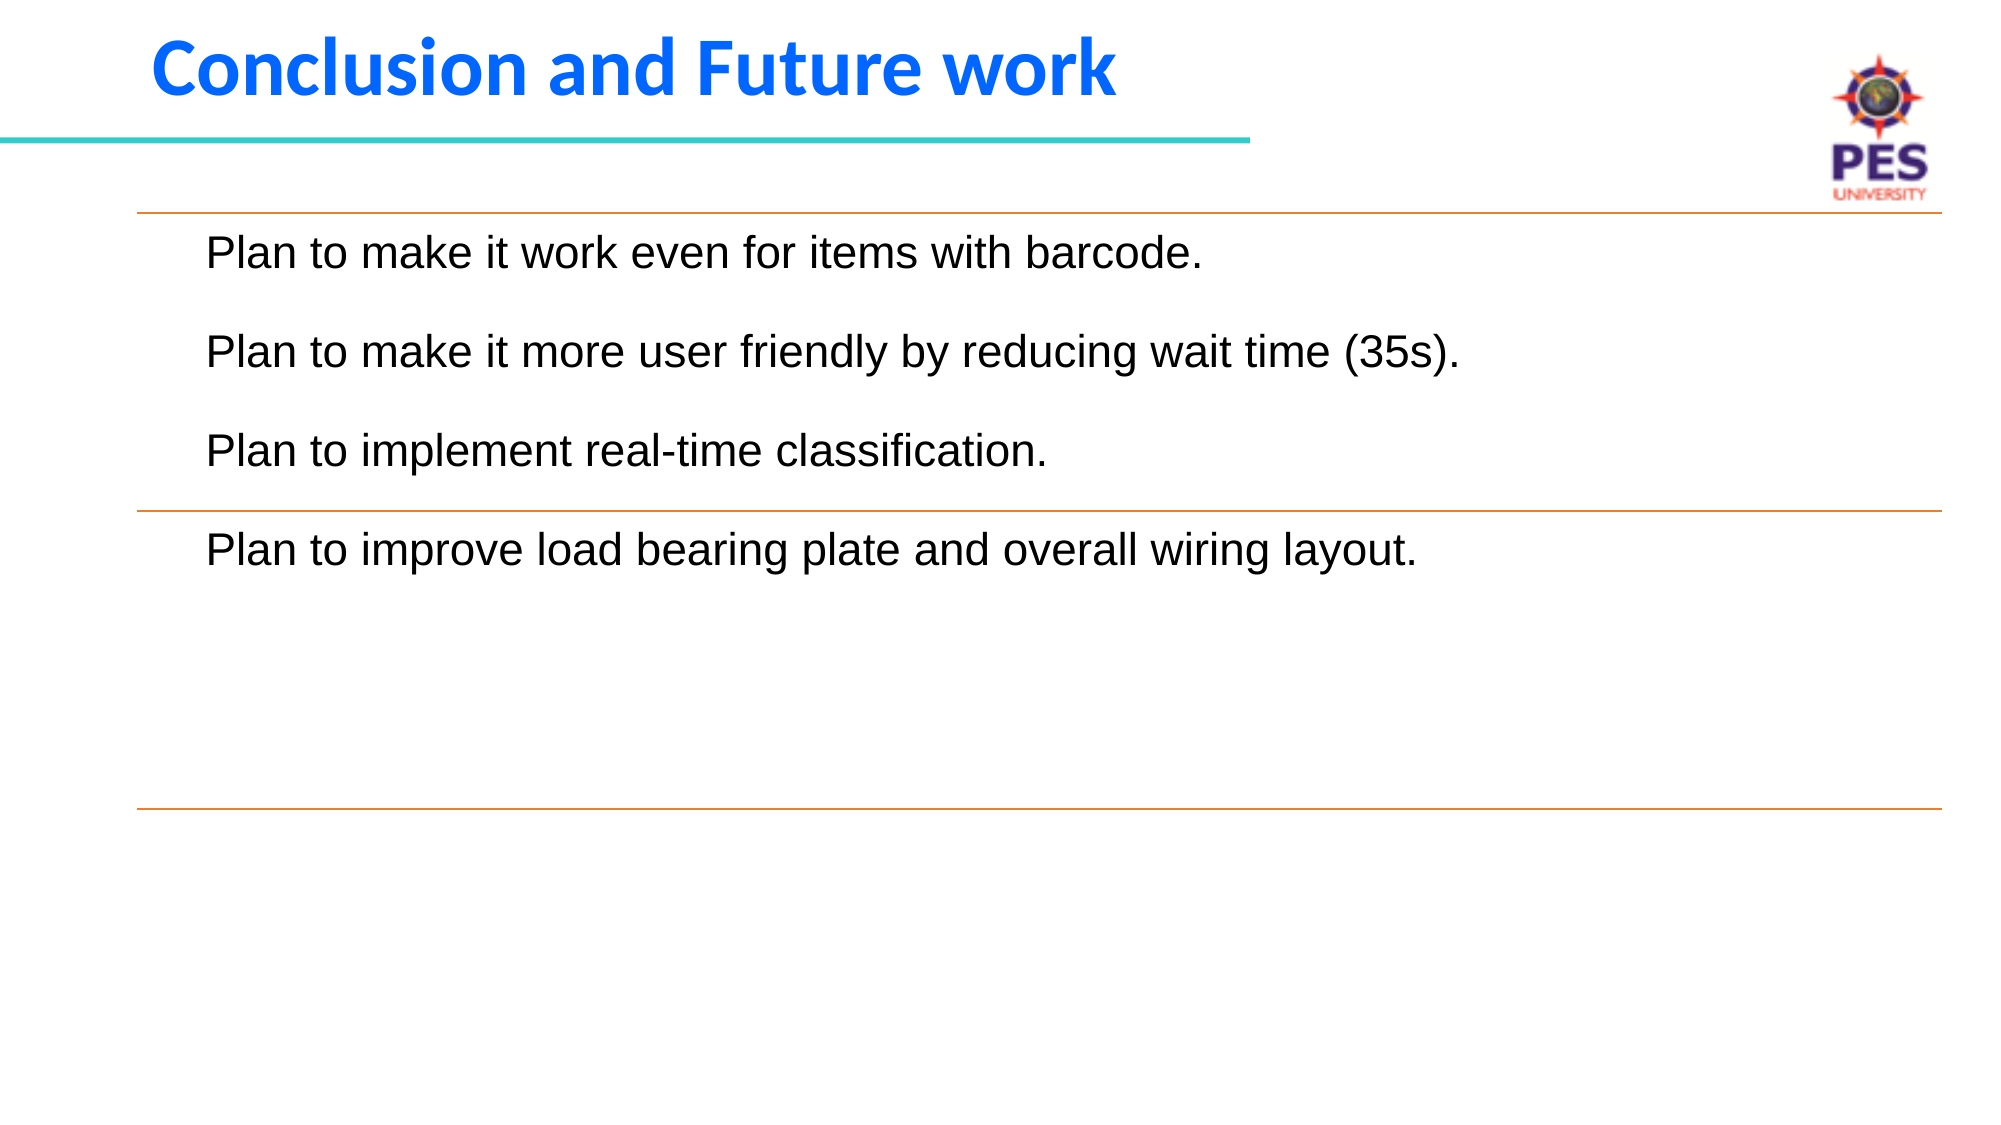

# Conclusion and Future work

Plan to make it work even for items with barcode.

Plan to make it more user friendly by reducing wait time (35s).

Plan to implement real-time classification.

Plan to improve load bearing plate and overall wiring layout.